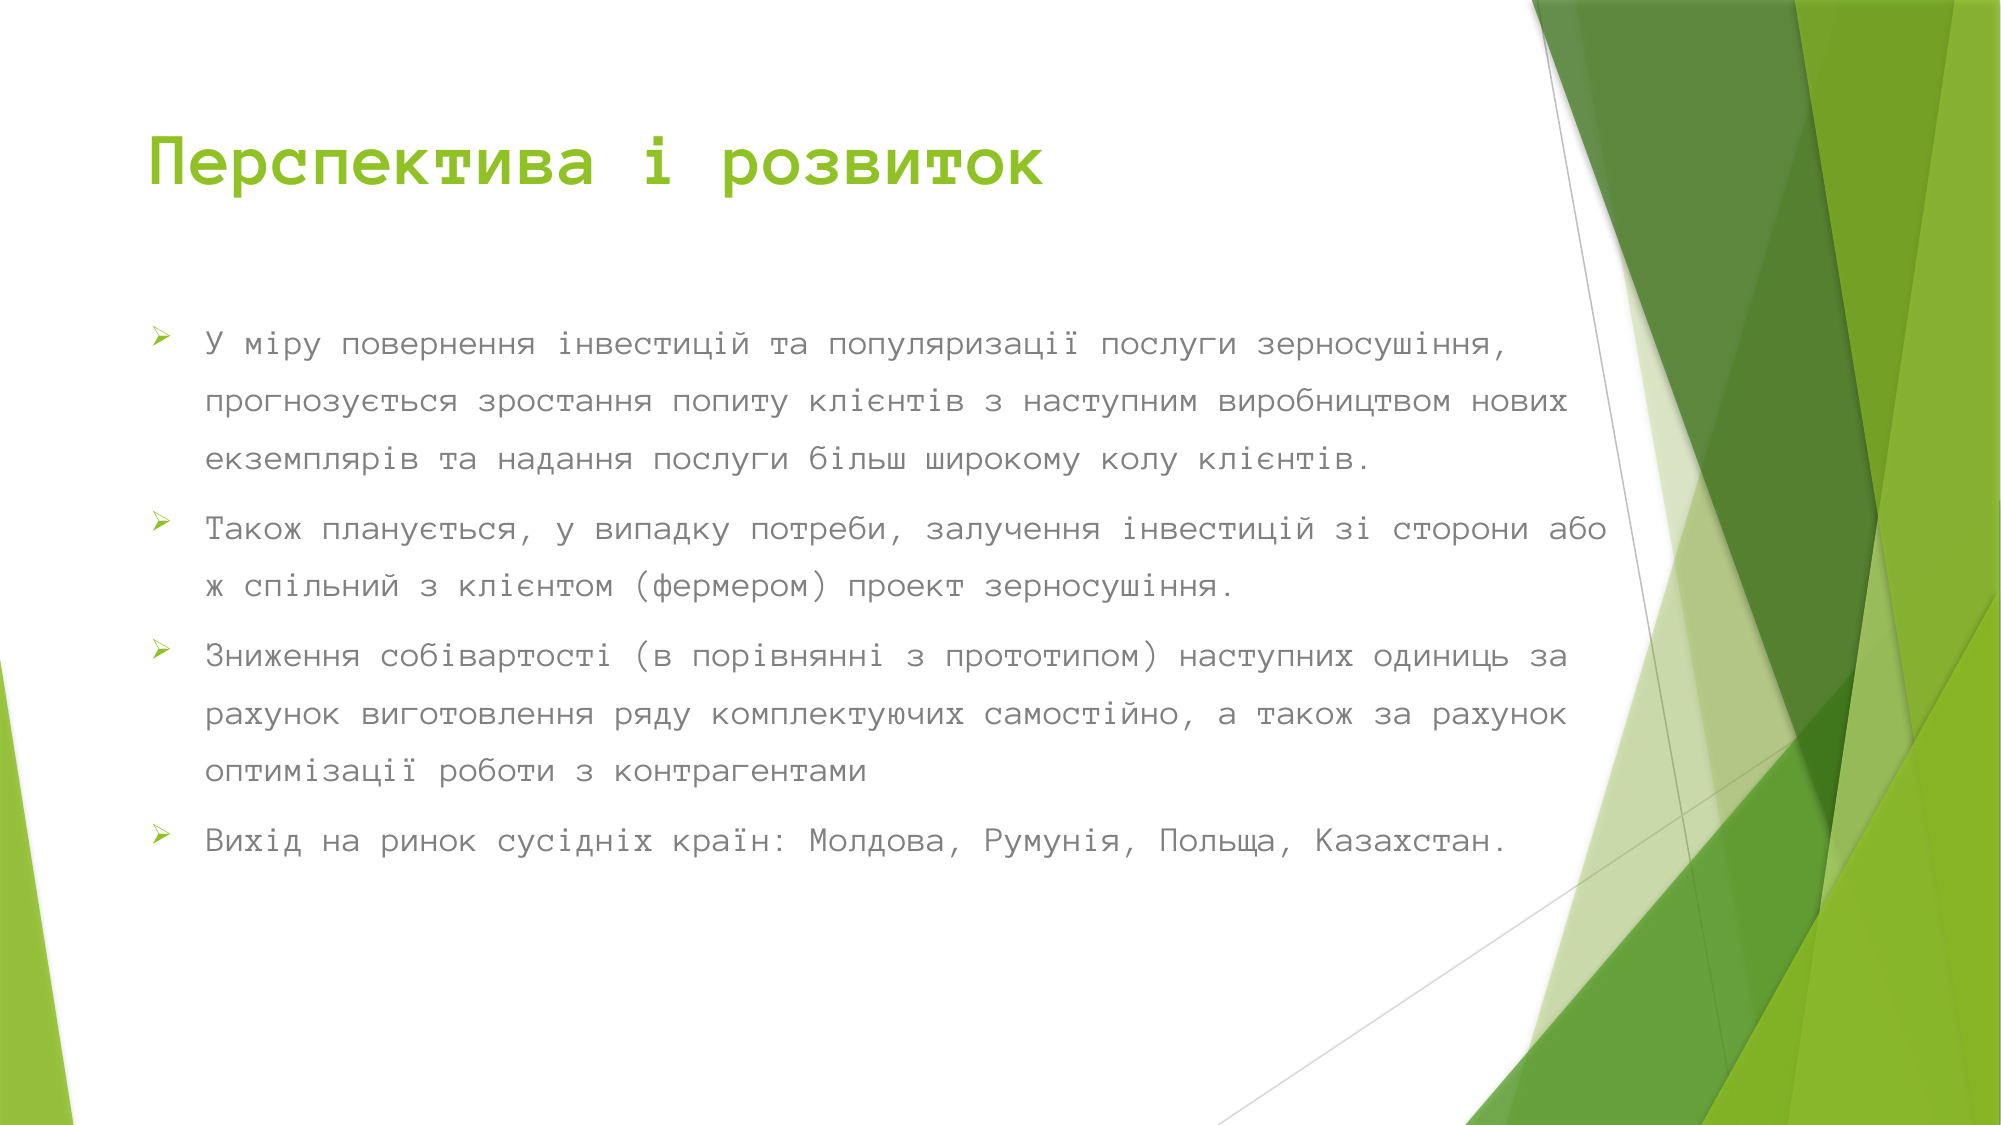

# Перспектива і розвиток
У міру повернення інвестицій та популяризації послуги зерносушіння, прогнозується зростання попиту клієнтів з наступним виробництвом нових екземплярів та надання послуги більш широкому колу клієнтів.
Також планується, у випадку потреби, залучення інвестицій зі сторони або ж спільний з клієнтом (фермером) проект зерносушіння.
Зниження собівартості (в порівнянні з прототипом) наступних одиниць за рахунок виготовлення ряду комплектуючих самостійно, а також за рахунок оптимізації роботи з контрагентами
Вихід на ринок сусідніх країн: Молдова, Румунія, Польща, Казахстан.